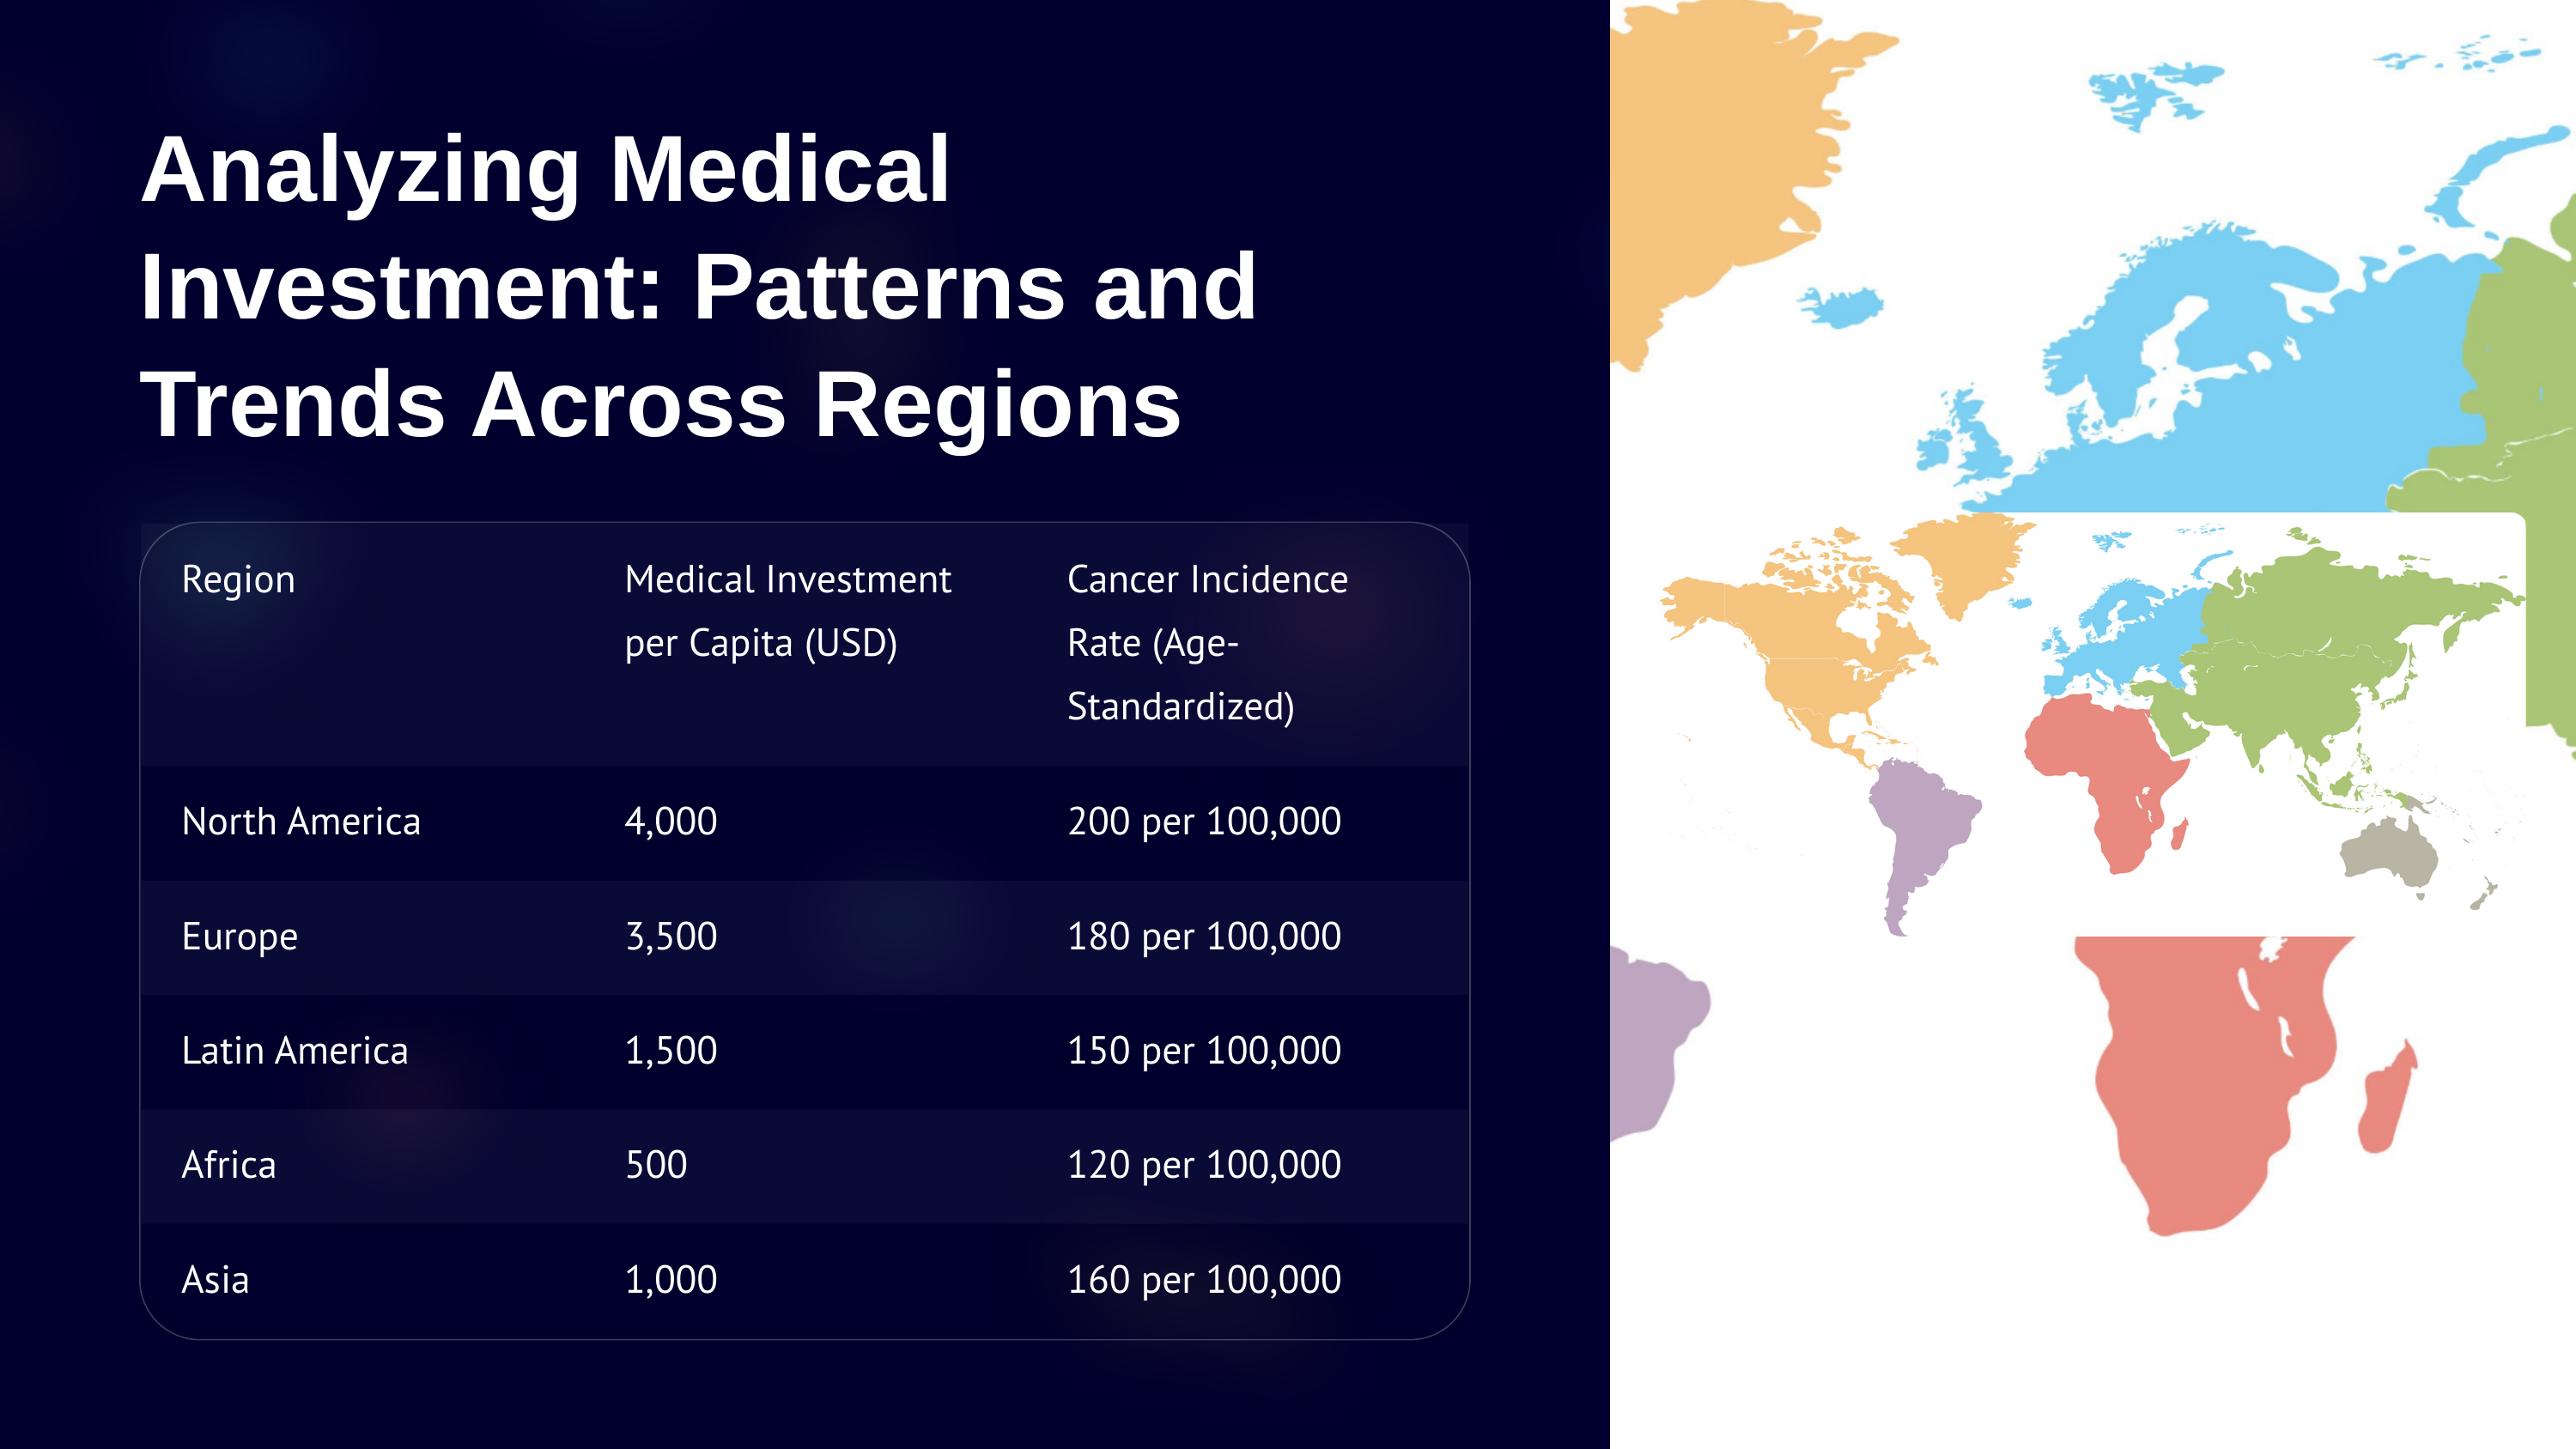

Analyzing Medical Investment: Patterns and Trends Across Regions

Region
Medical Investment per Capita (USD)
Cancer Incidence Rate (Age-Standardized)

North America
4,000
200 per 100,000

Europe
3,500
180 per 100,000

Latin America
1,500
150 per 100,000

Africa
500
120 per 100,000

Asia
1,000
160 per 100,000